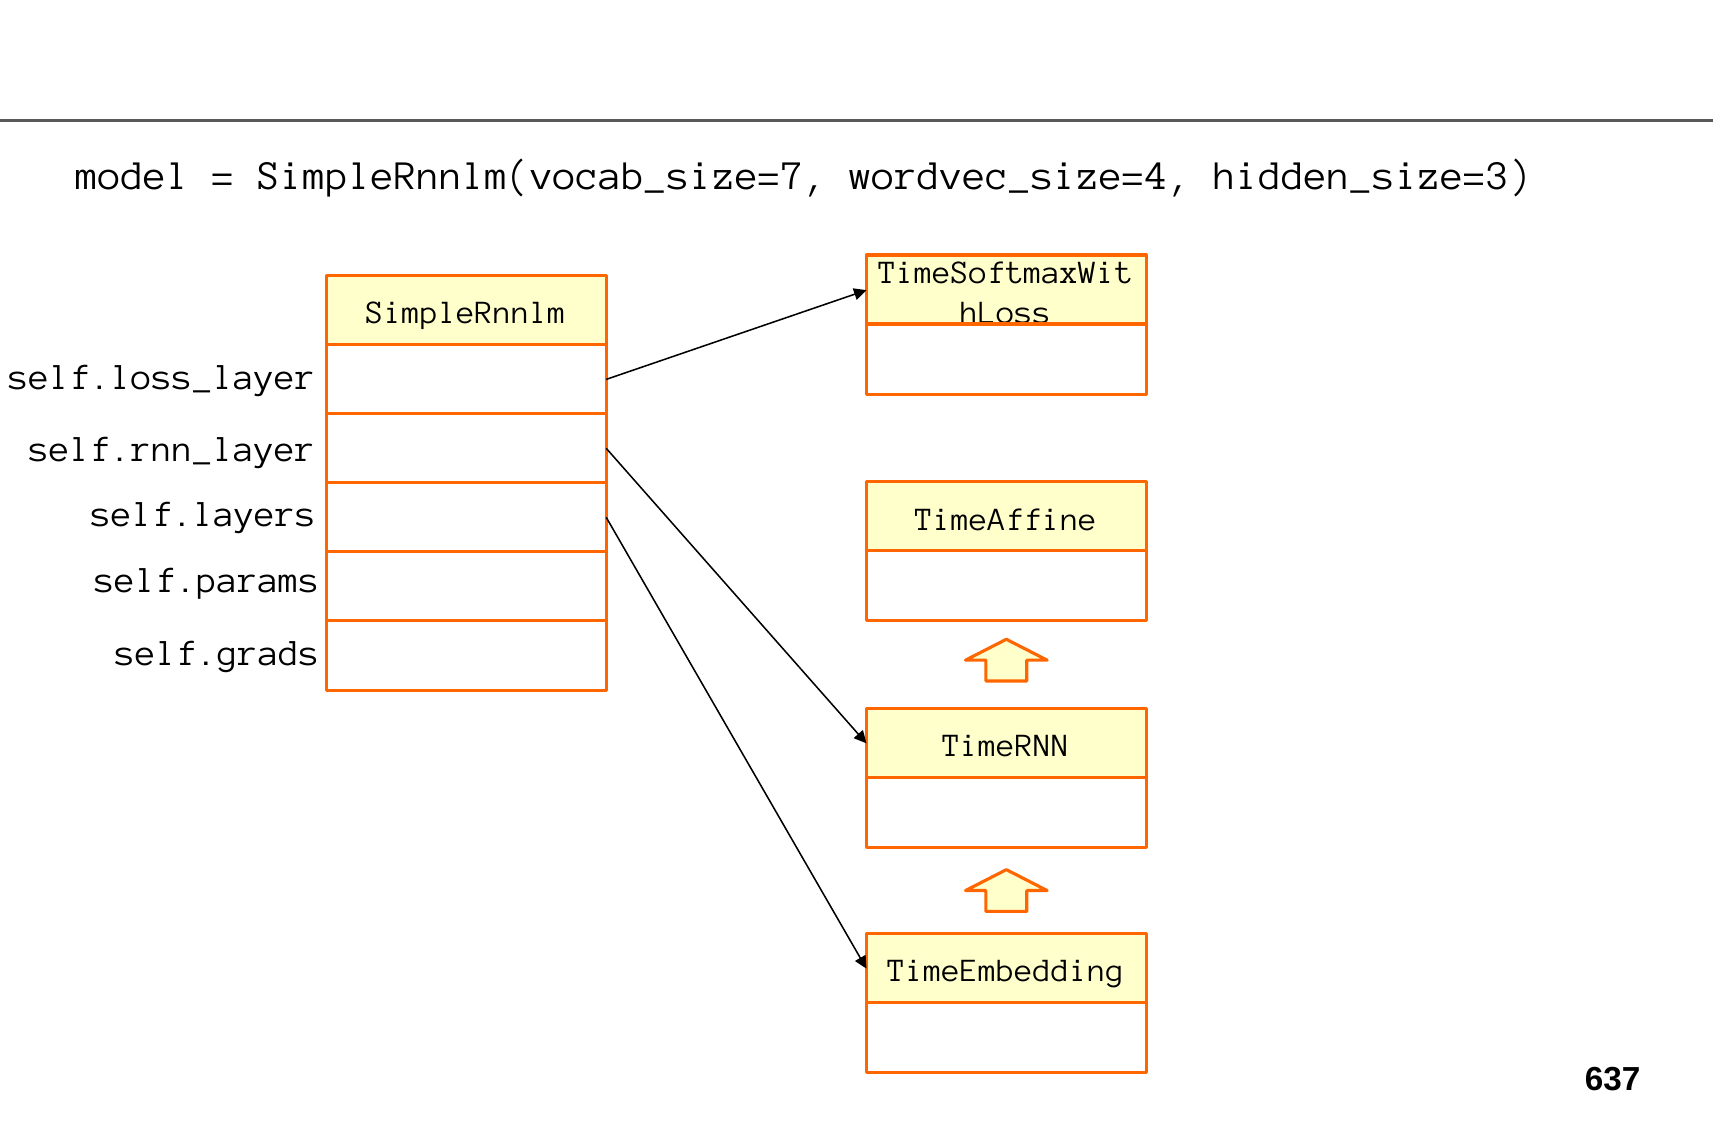

model = SimpleRnnlm(vocab_size=7, wordvec_size=4, hidden_size=3)
TimeSoftmaxWithLoss
SimpleRnnlm

self.loss_layer

self.rnn_layer
self.layers
TimeAffine

self.params

self.grads

TimeRNN

TimeEmbedding